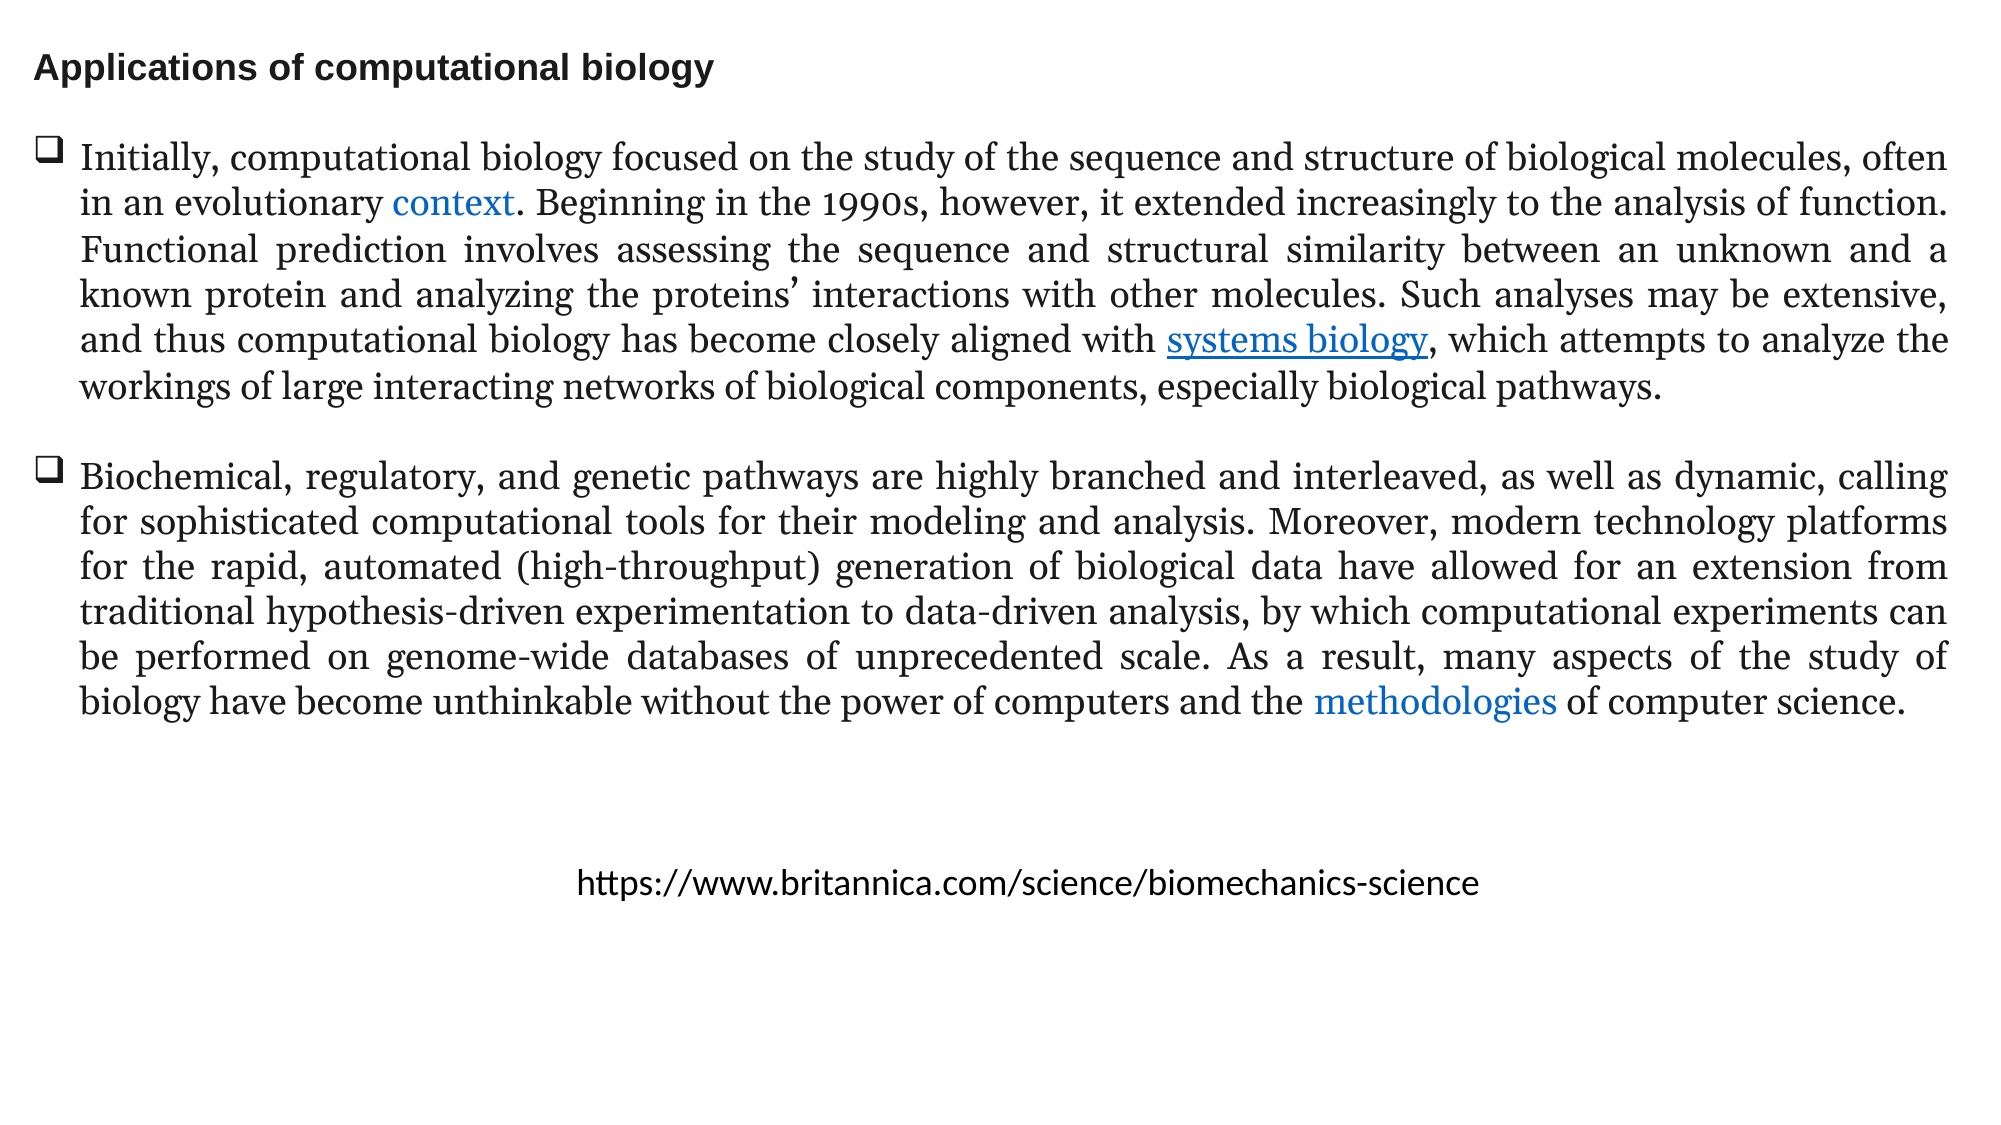

Applications of computational biology

Initially, computational biology focused on the study of the sequence and structure of biological molecules, often in an evolutionary context. Beginning in the 1990s, however, it extended increasingly to the analysis of function. Functional prediction involves assessing the sequence and structural similarity between an unknown and a known protein and analyzing the proteins’ interactions with other molecules. Such analyses may be extensive, and thus computational biology has become closely aligned with systems biology, which attempts to analyze the workings of large interacting networks of biological components, especially biological pathways.

Biochemical, regulatory, and genetic pathways are highly branched and interleaved, as well as dynamic, calling for sophisticated computational tools for their modeling and analysis. Moreover, modern technology platforms for the rapid, automated (high-throughput) generation of biological data have allowed for an extension from traditional hypothesis-driven experimentation to data-driven analysis, by which computational experiments can be performed on genome-wide databases of unprecedented scale. As a result, many aspects of the study of biology have become unthinkable without the power of computers and the methodologies of computer science.
https://www.britannica.com/science/biomechanics-science